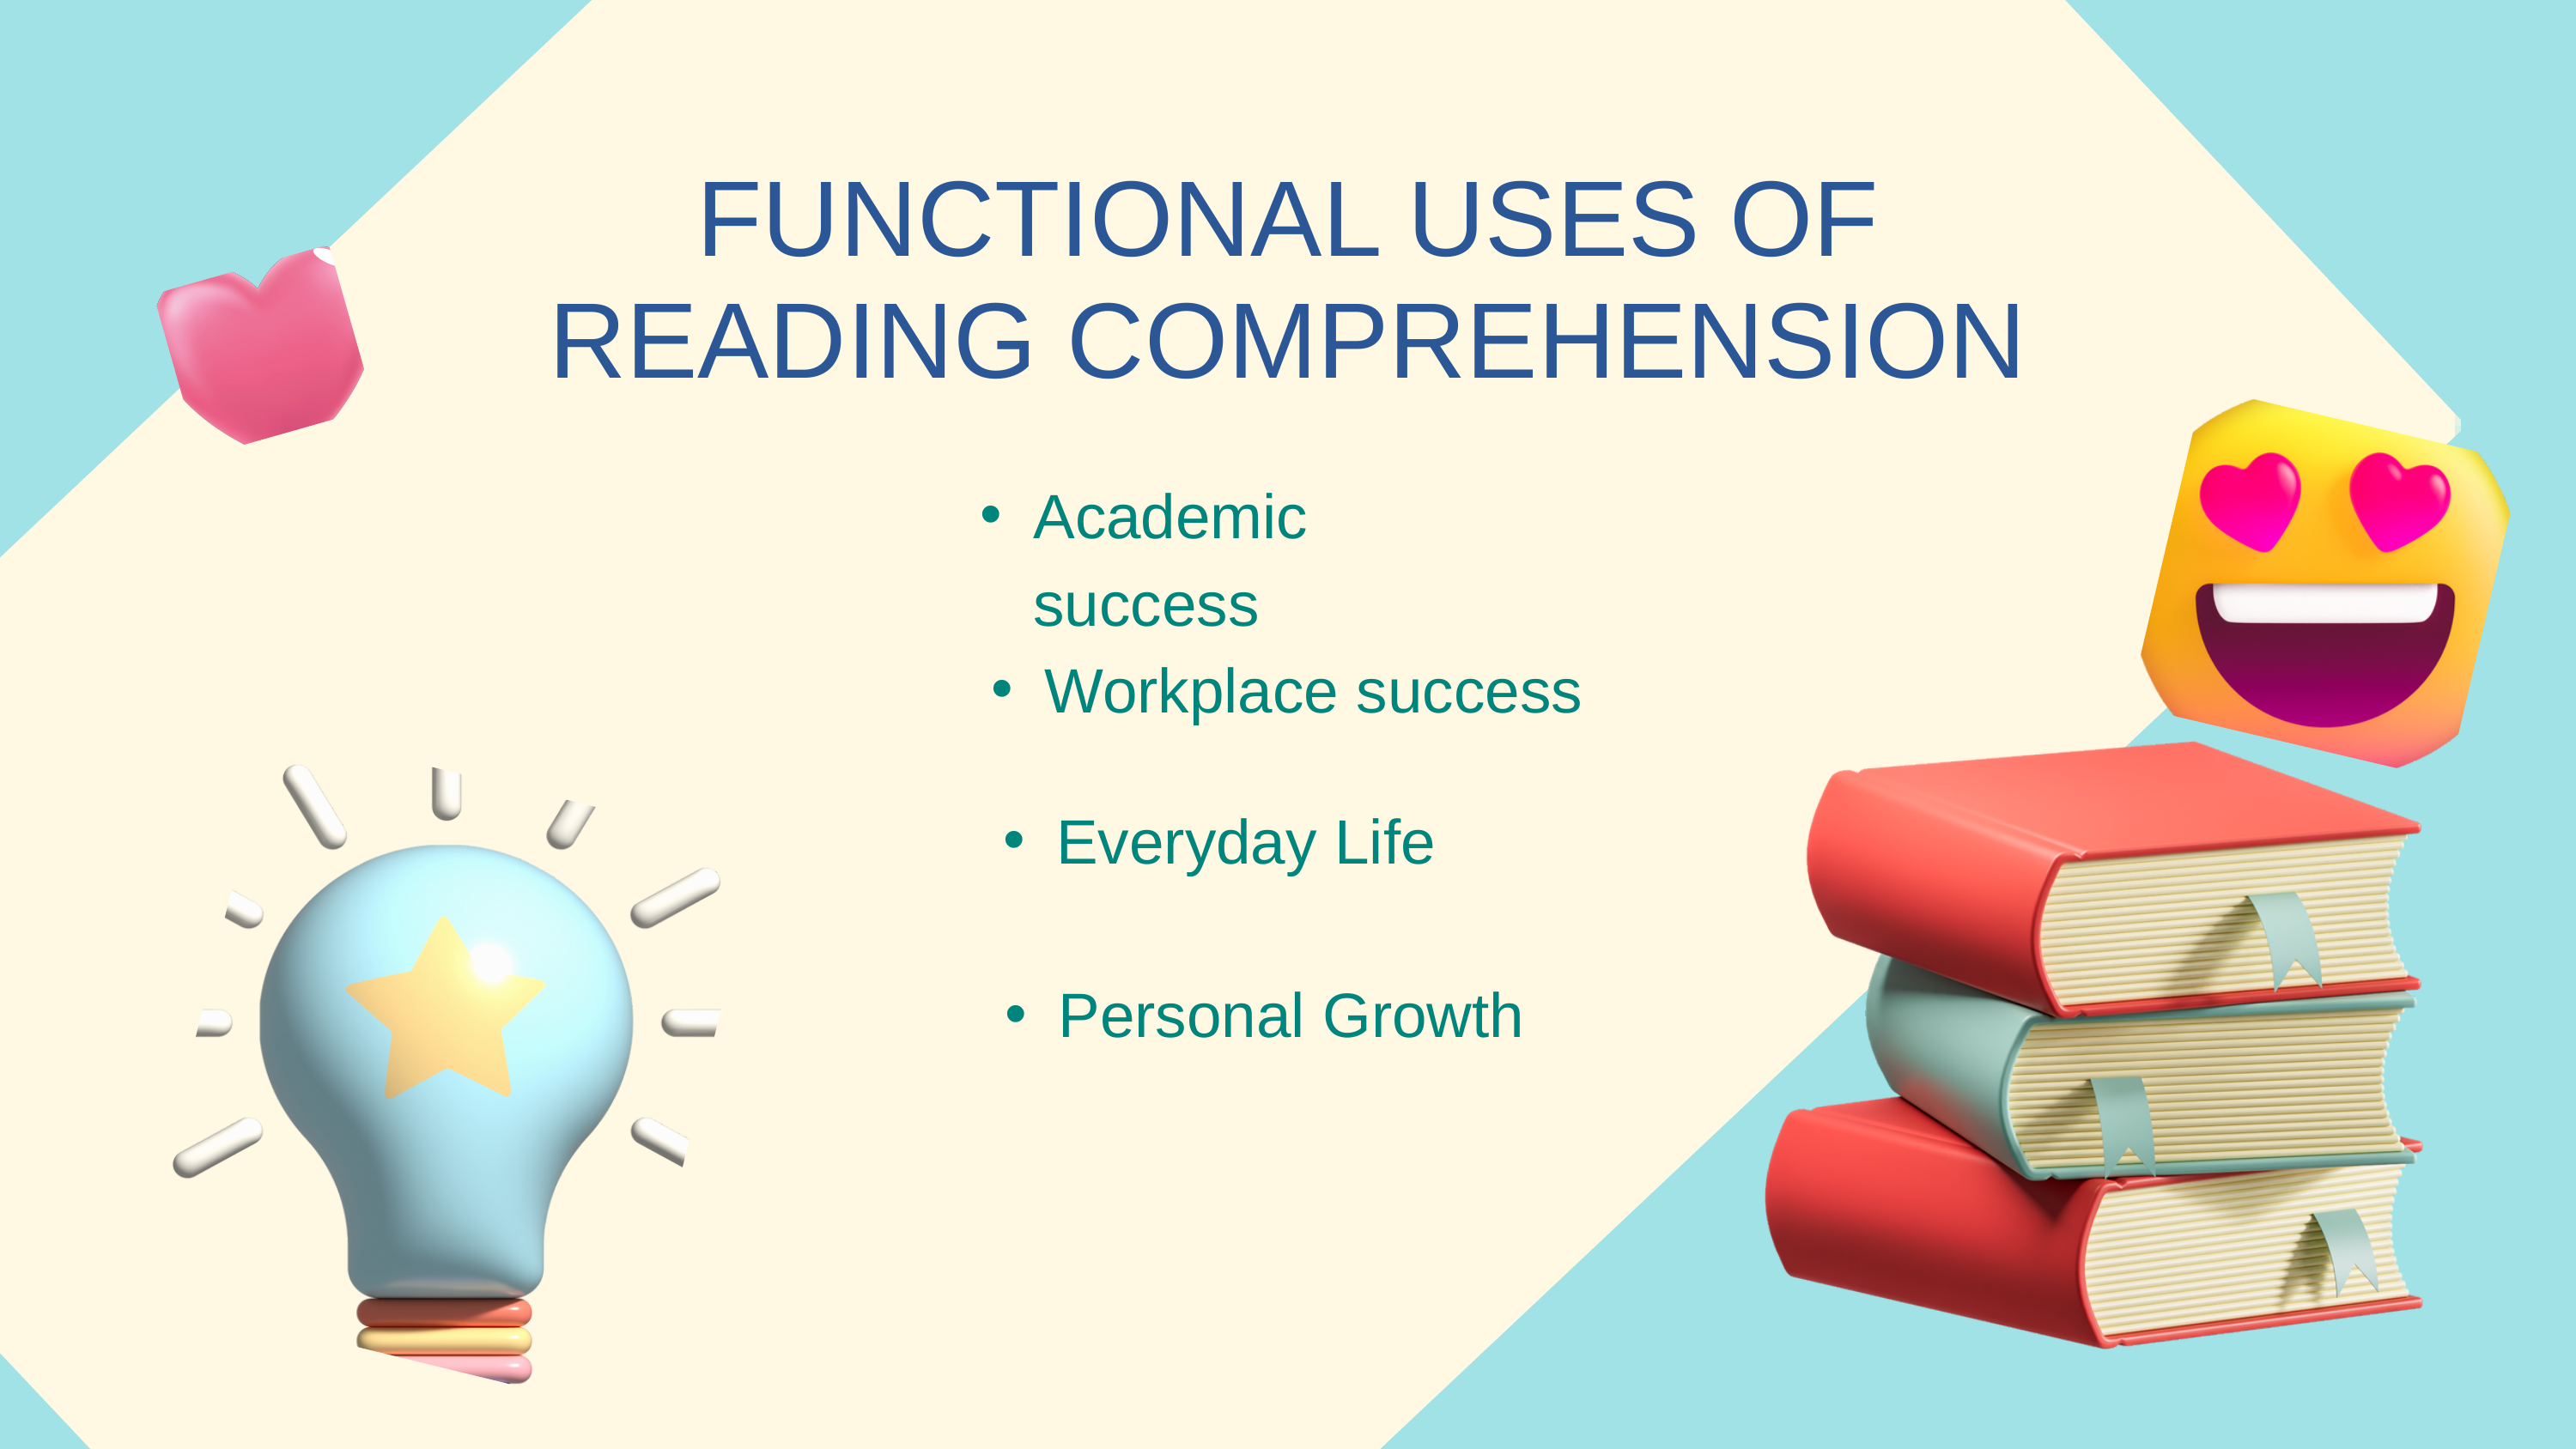

FUNCTIONAL USES OF READING COMPREHENSION

Academic success
Workplace success

Everyday Life
Personal Growth